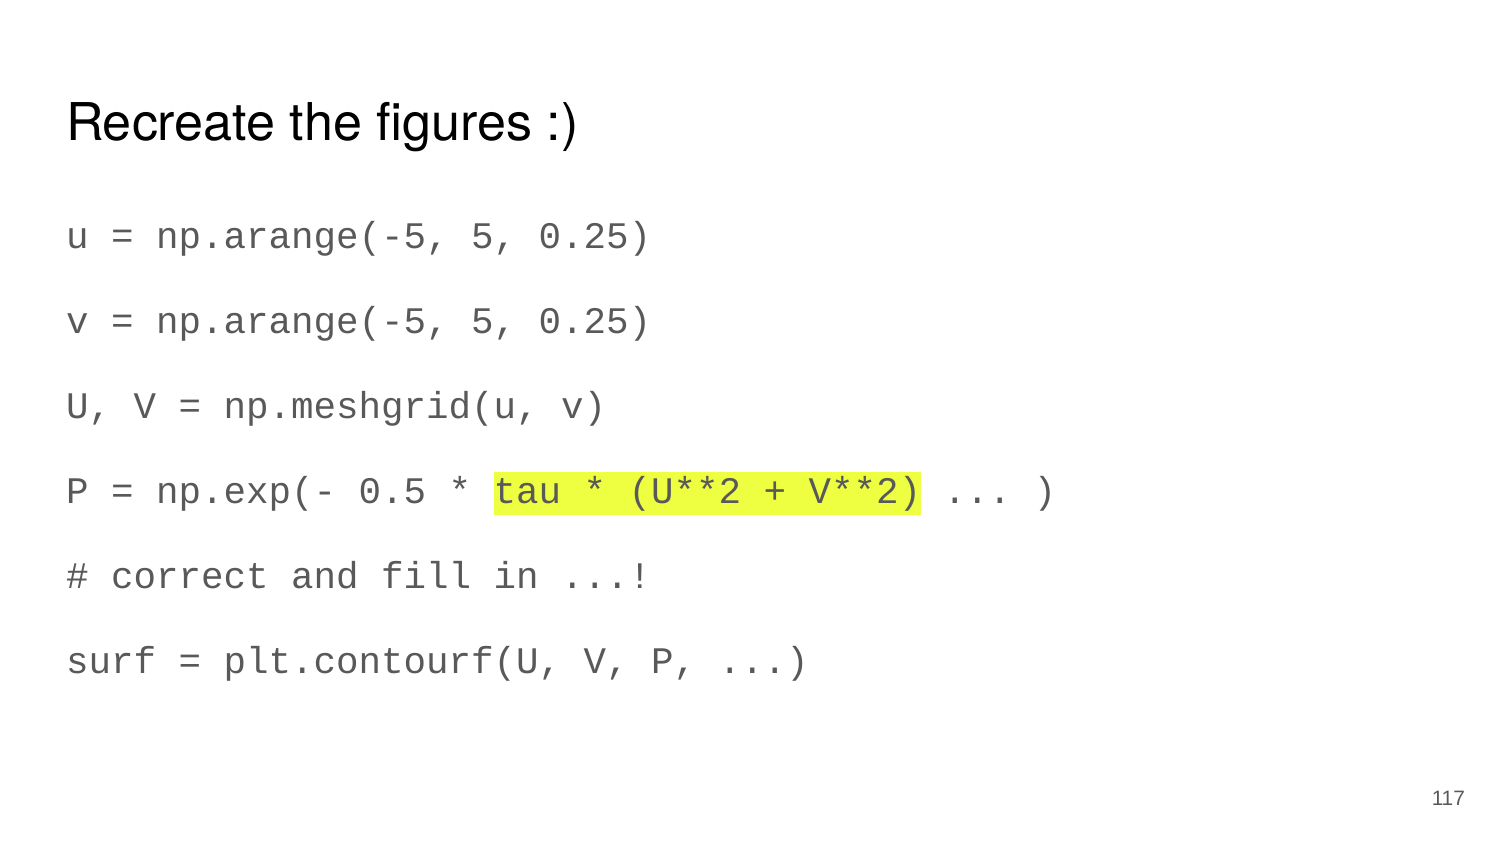

# Recreate the figures :)
u = np.arange(-5, 5, 0.25)
v = np.arange(-5, 5, 0.25)
U, V = np.meshgrid(u, v)
P = np.exp(- 0.5 * tau * (U**2 + V**2) ... )
# correct and fill in ...!
surf = plt.contourf(U, V, P, ...)
117